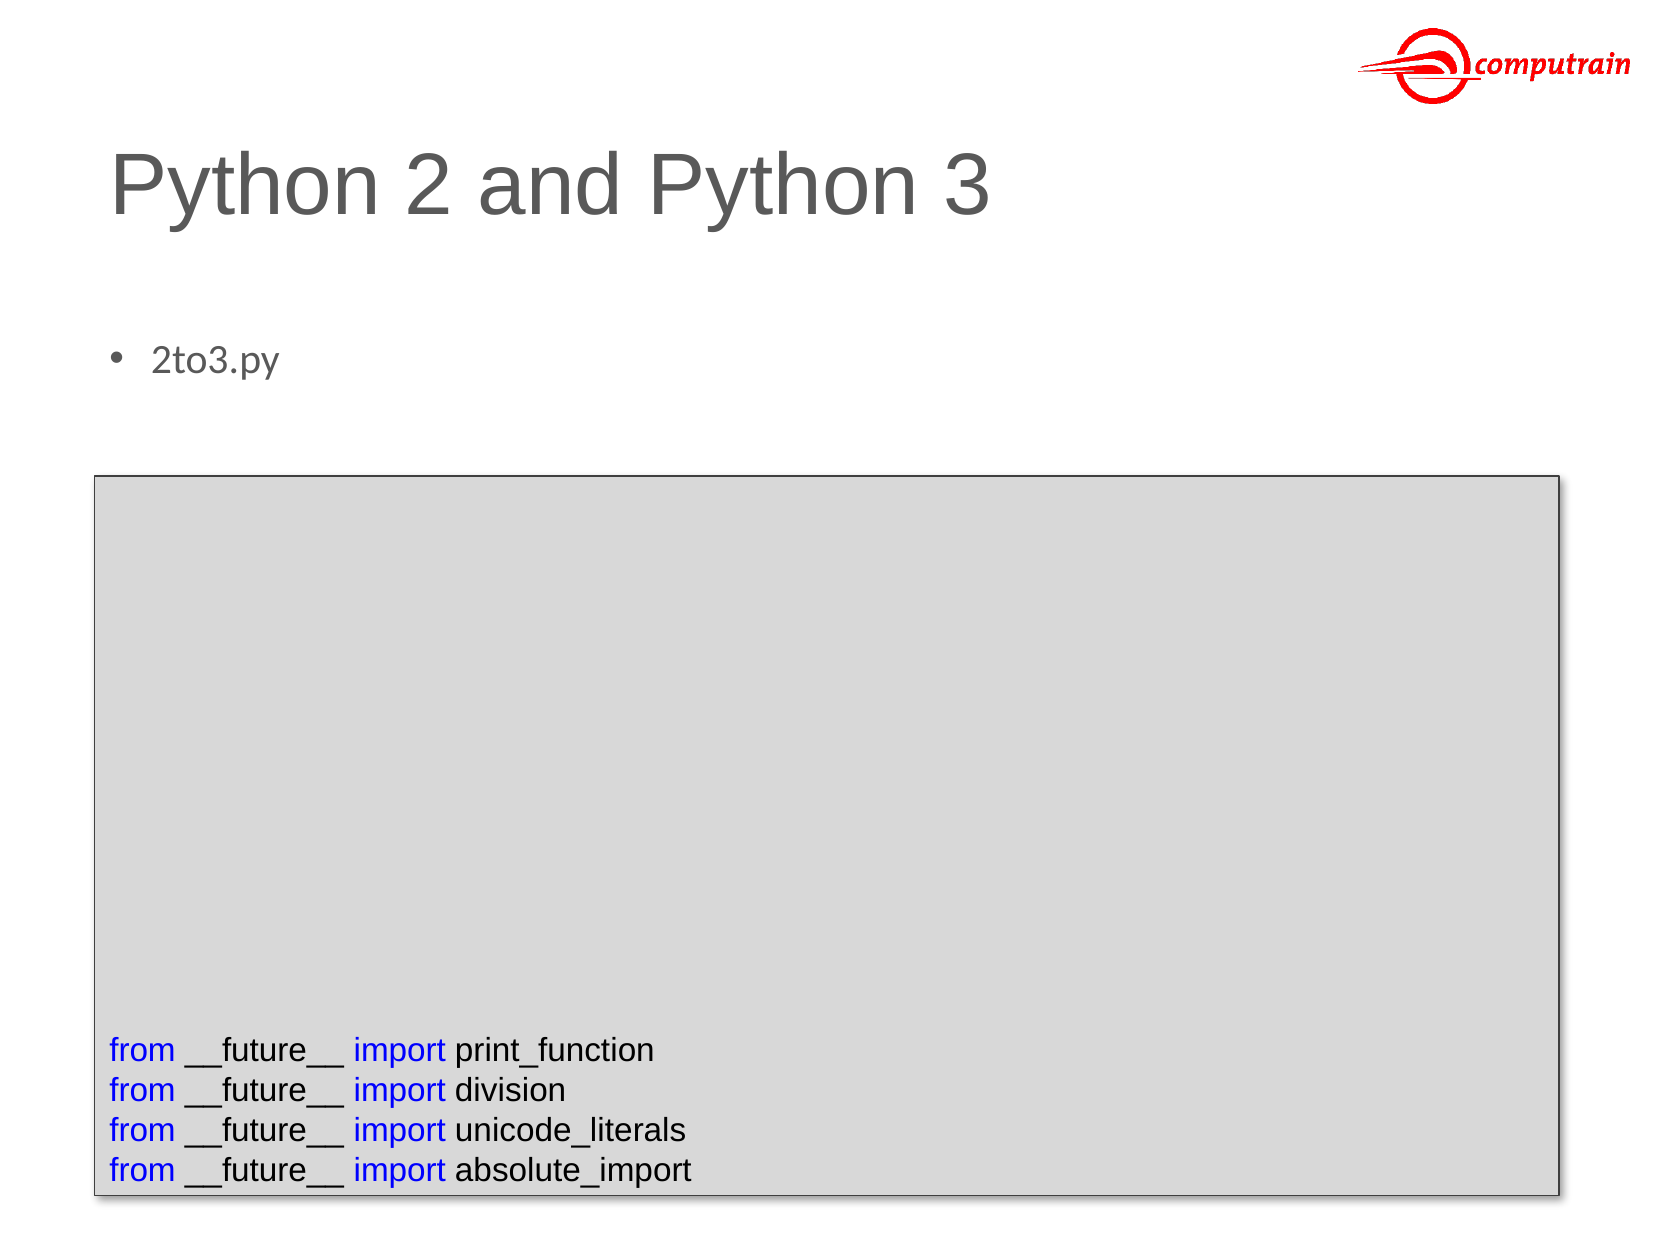

# Python 2 and Python 3
2to3.py

__future__ library

six library
from __future__ import print_function
from __future__ import division
from __future__ import unicode_literals
from __future__ import absolute_import